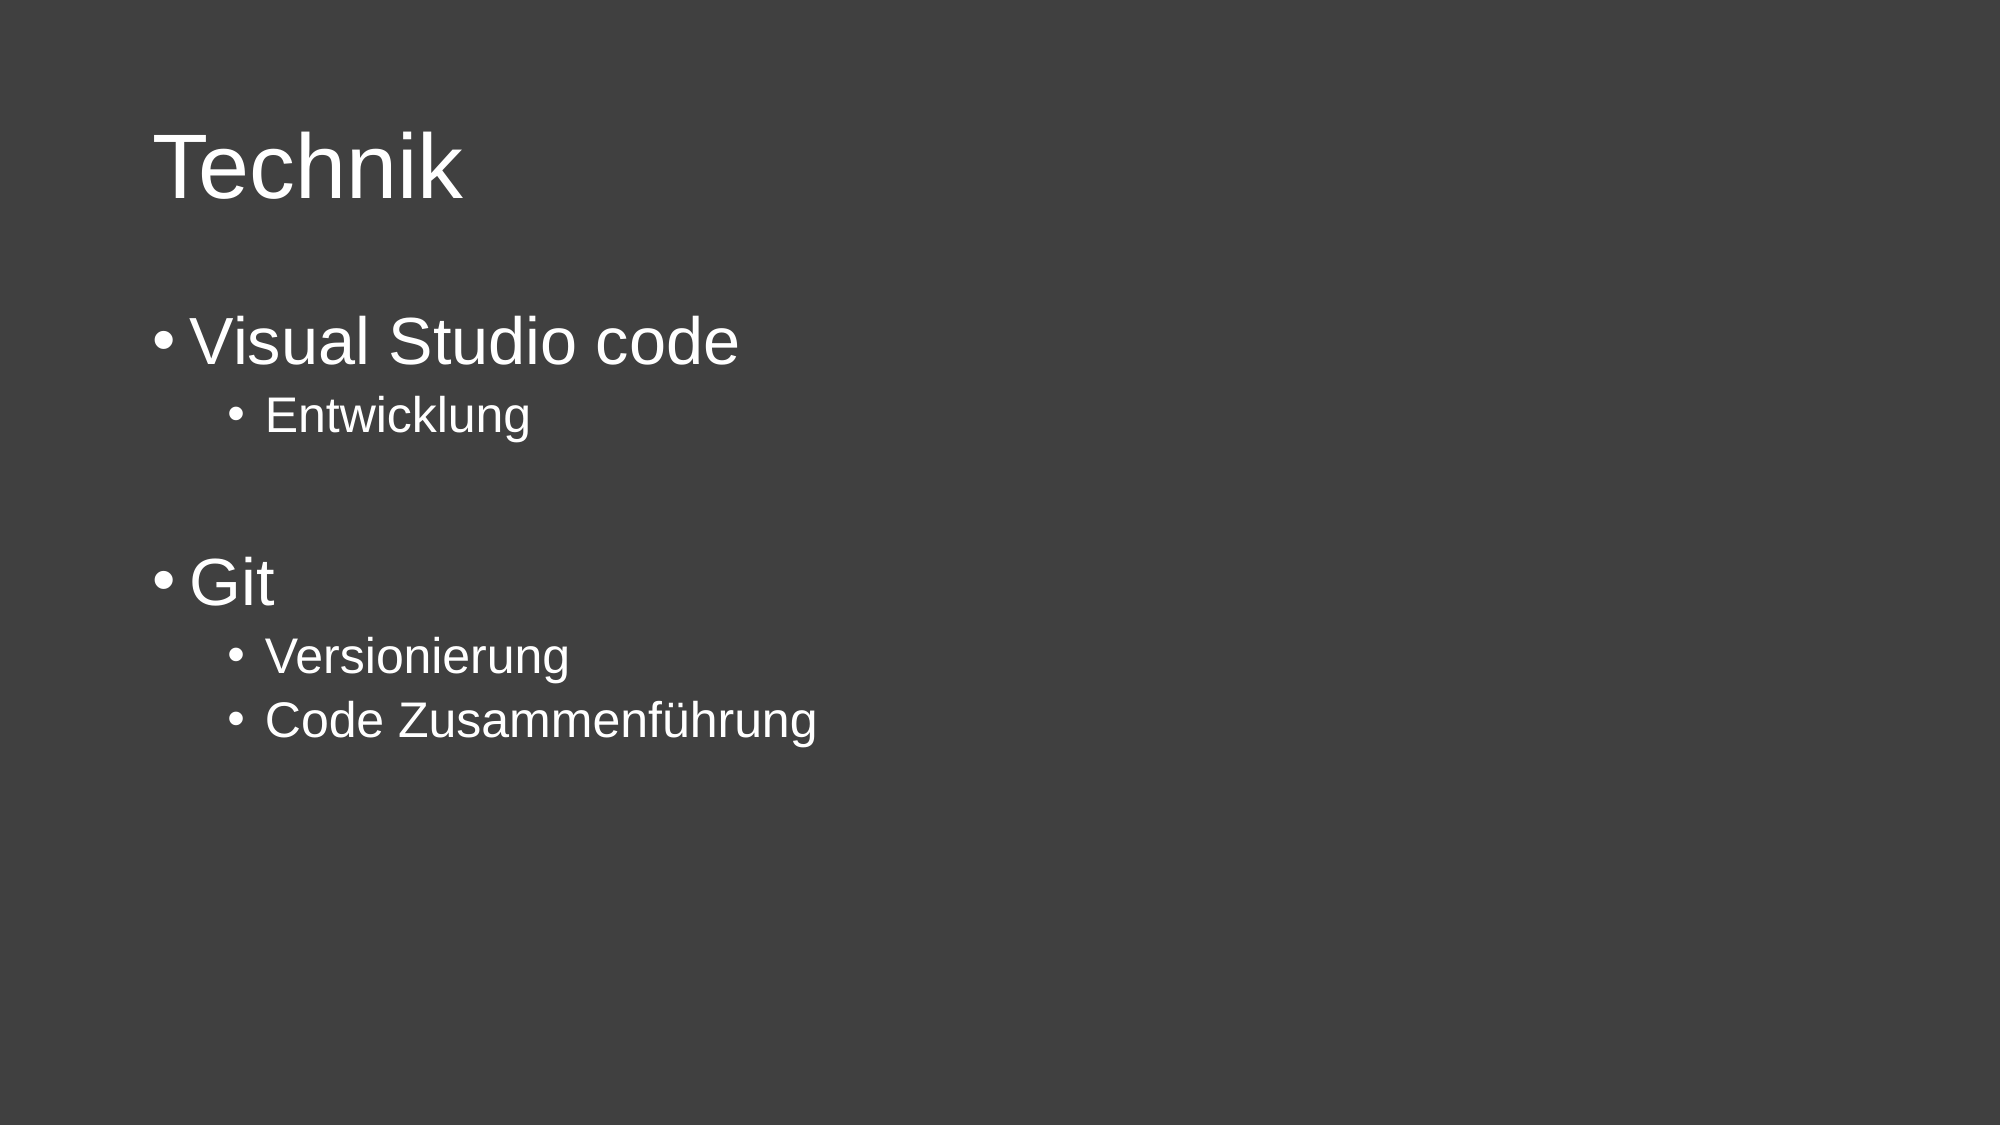

# Technik
Visual Studio code
Entwicklung

Git
Versionierung
Code Zusammenführung